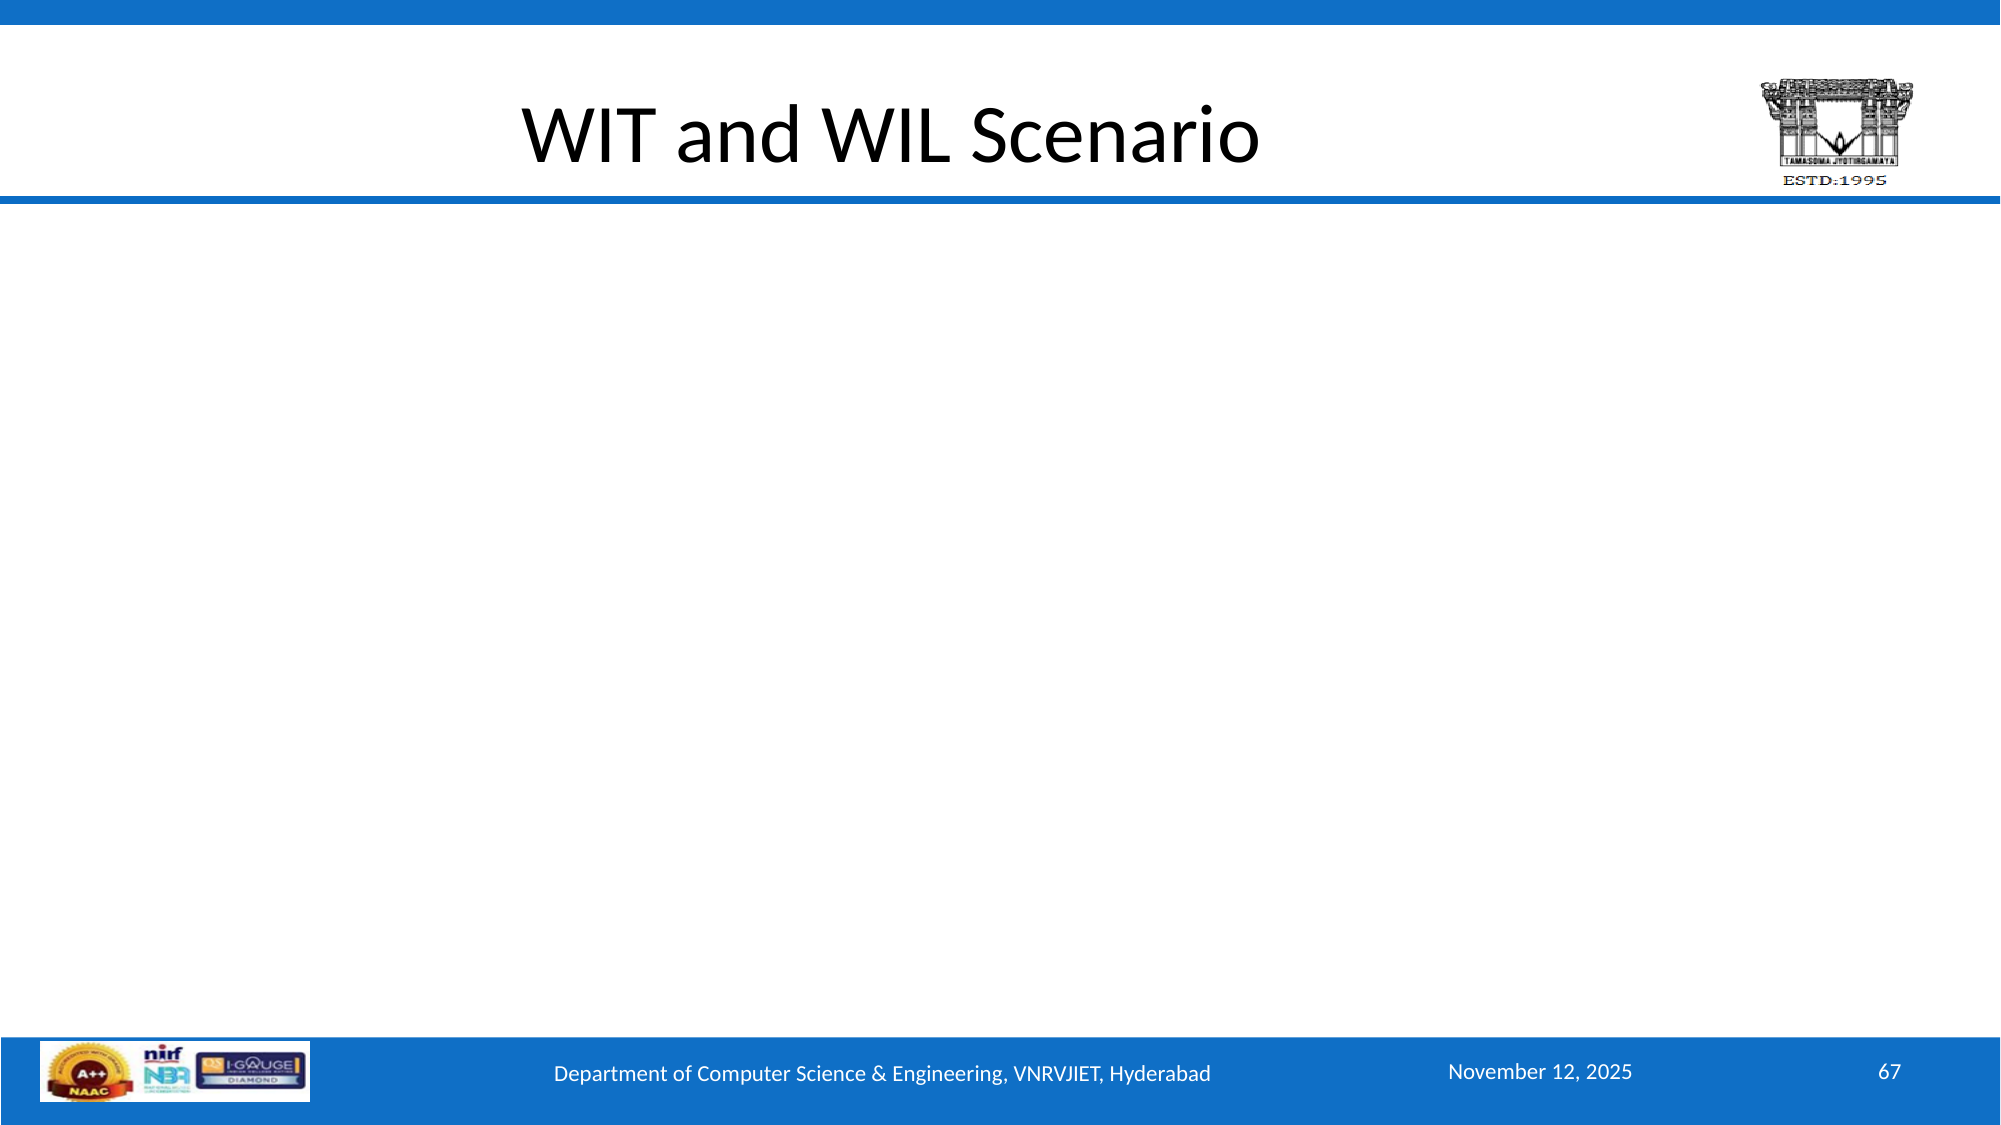

# WIT and WIL Scenario

November 12, 2025
67
Department of Computer Science & Engineering, VNRVJIET, Hyderabad